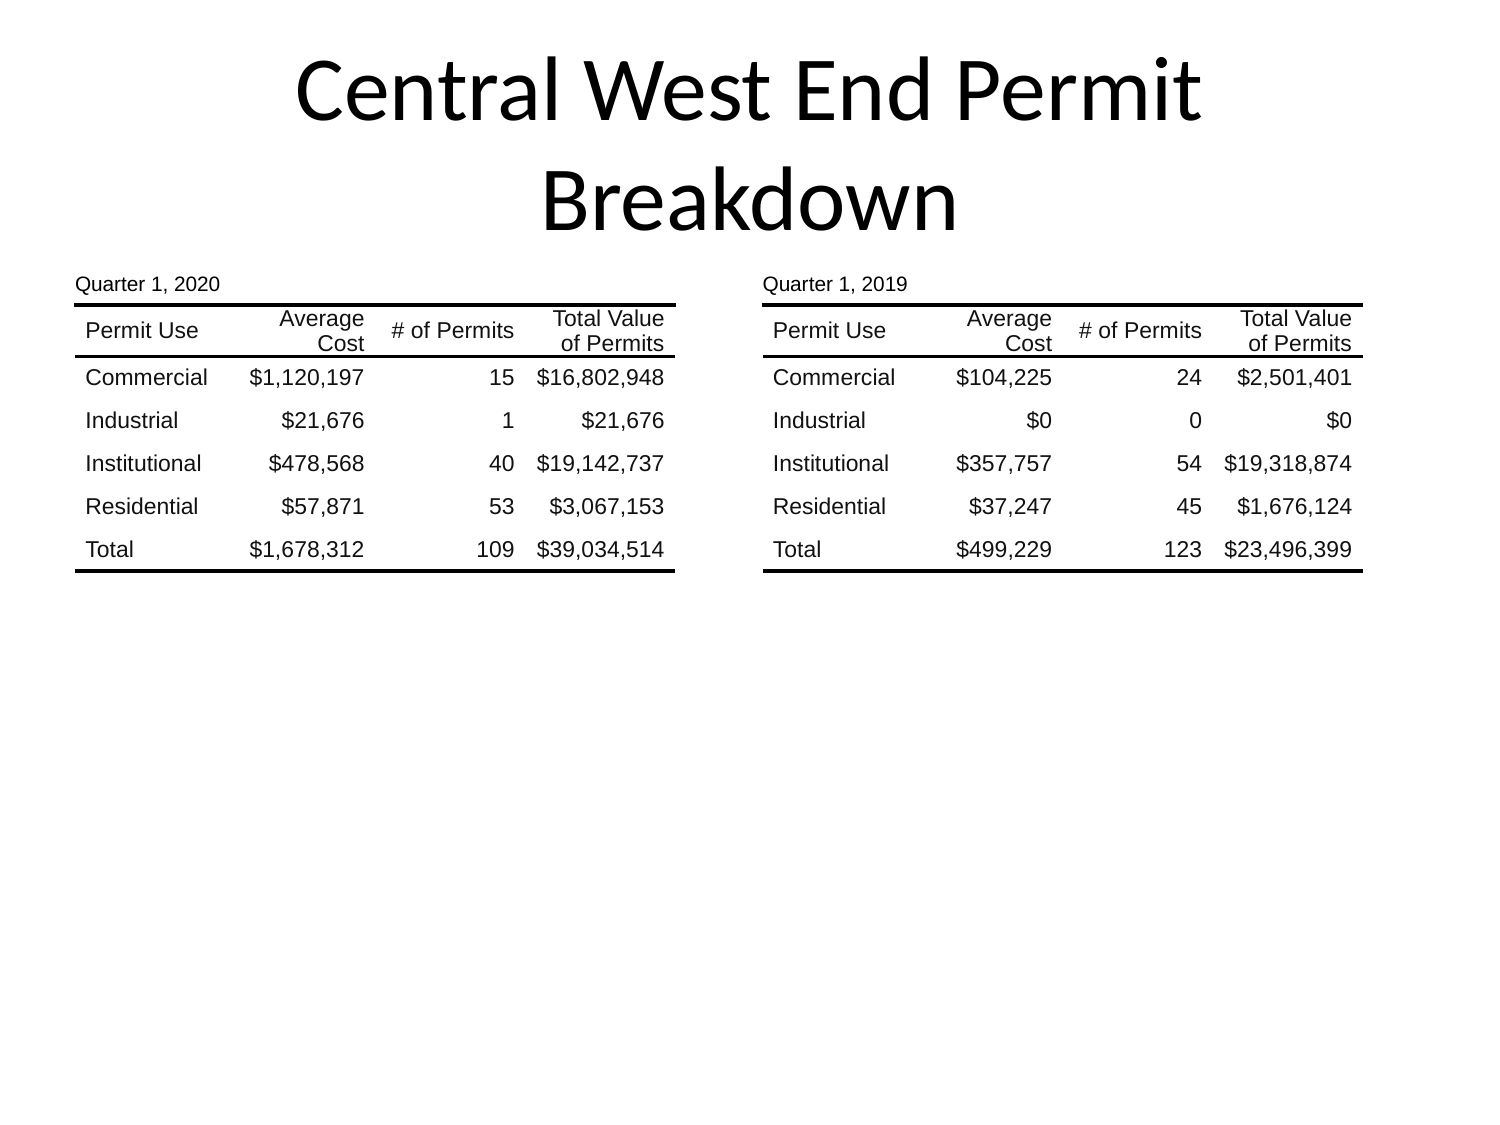

# Central West End Permit Breakdown
| Quarter 1, 2020 | Quarter 1, 2020 | Quarter 1, 2020 | Quarter 1, 2020 |
| --- | --- | --- | --- |
| Permit Use | Average Cost | # of Permits | Total Value of Permits |
| Commercial | $1,120,197 | 15 | $16,802,948 |
| Industrial | $21,676 | 1 | $21,676 |
| Institutional | $478,568 | 40 | $19,142,737 |
| Residential | $57,871 | 53 | $3,067,153 |
| Total | $1,678,312 | 109 | $39,034,514 |
| Quarter 1, 2019 | Quarter 1, 2019 | Quarter 1, 2019 | Quarter 1, 2019 |
| --- | --- | --- | --- |
| Permit Use | Average Cost | # of Permits | Total Value of Permits |
| Commercial | $104,225 | 24 | $2,501,401 |
| Industrial | $0 | 0 | $0 |
| Institutional | $357,757 | 54 | $19,318,874 |
| Residential | $37,247 | 45 | $1,676,124 |
| Total | $499,229 | 123 | $23,496,399 |